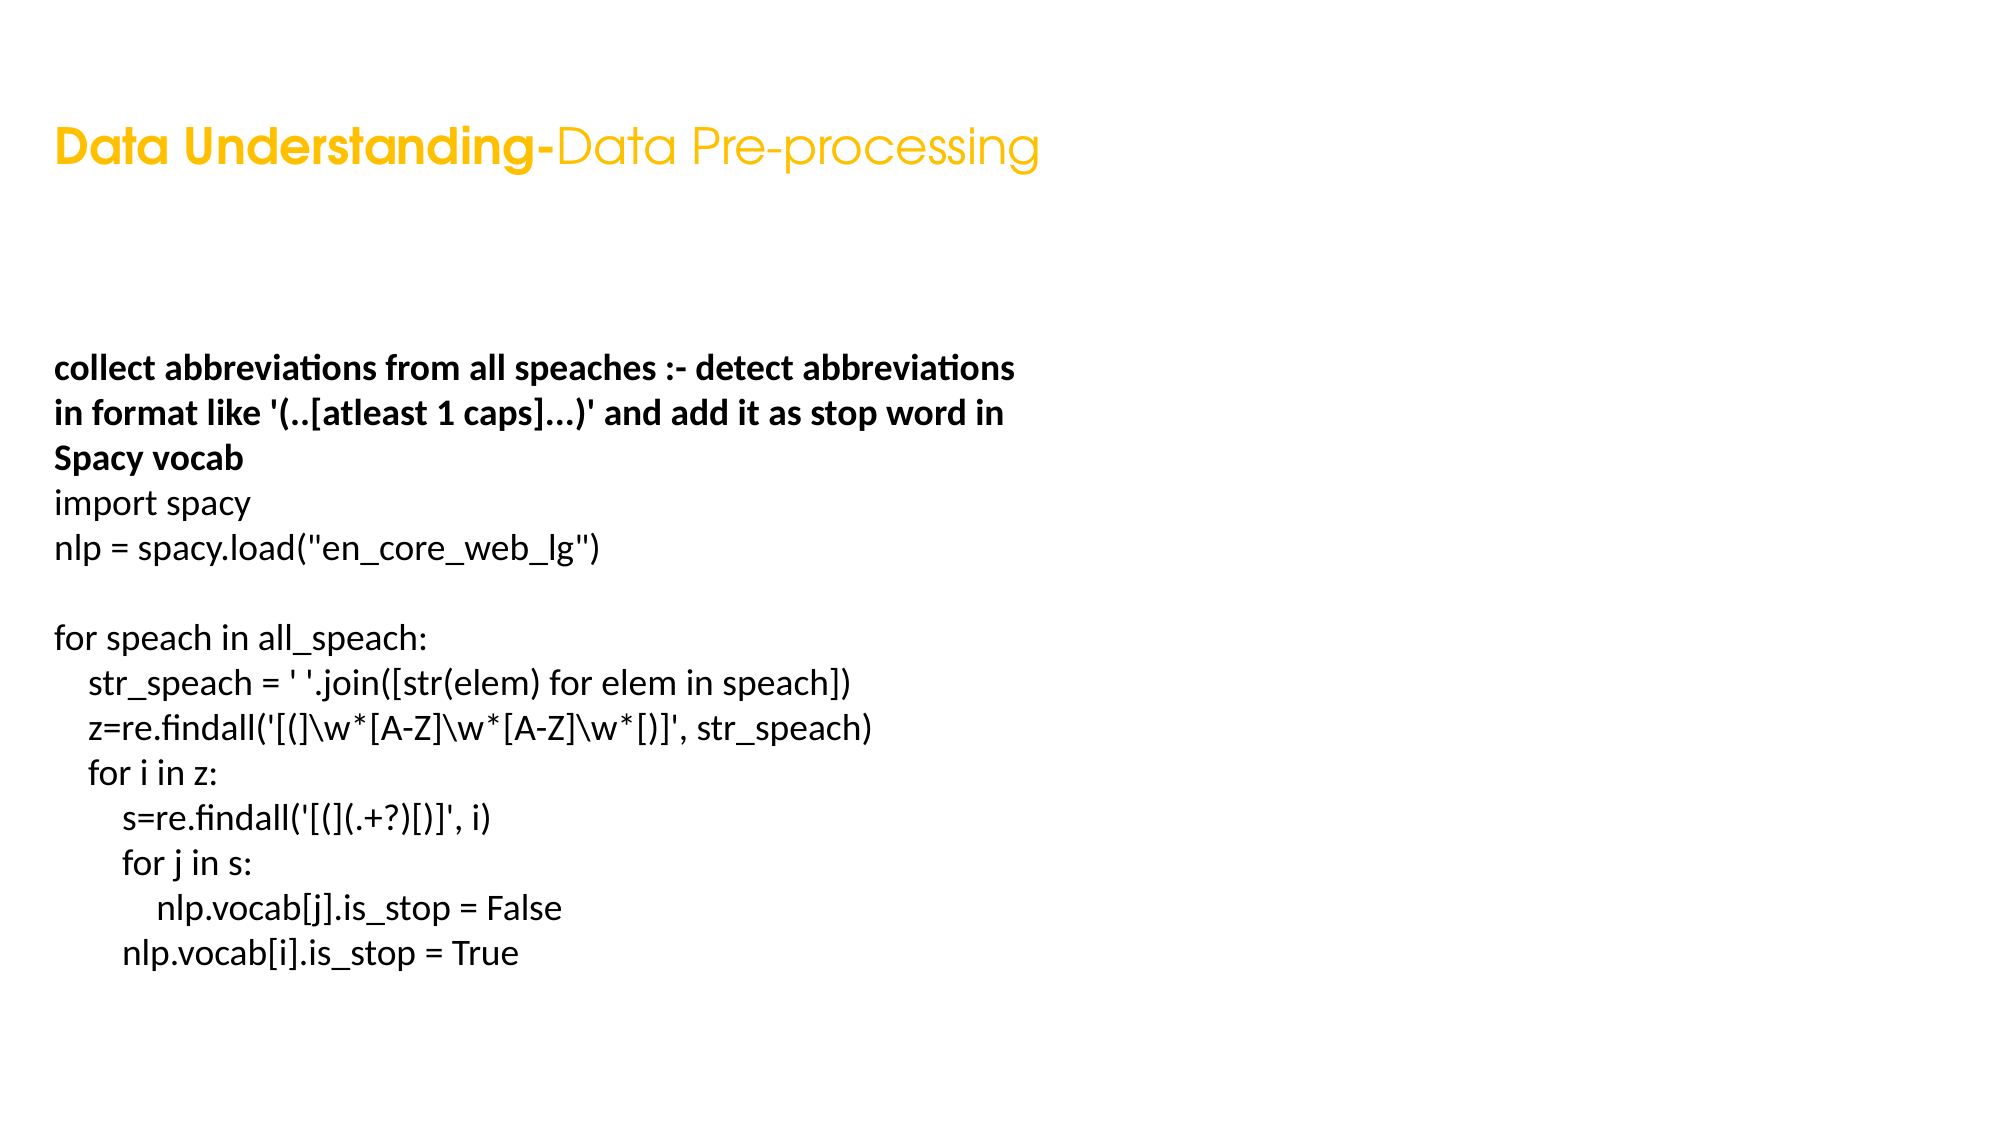

Data Understanding-Data Pre-processing
collect abbreviations from all speaches :- detect abbreviations in format like '(..[atleast 1 caps]...)' and add it as stop word in Spacy vocab
import spacy
nlp = spacy.load("en_core_web_lg")

for speach in all_speach:
    str_speach = ' '.join([str(elem) for elem in speach])
    z=re.findall('[(]\w*[A-Z]\w*[A-Z]\w*[)]', str_speach)
    for i in z:
        s=re.findall('[(](.+?)[)]', i)
        for j in s:
            nlp.vocab[j].is_stop = False
        nlp.vocab[i].is_stop = True